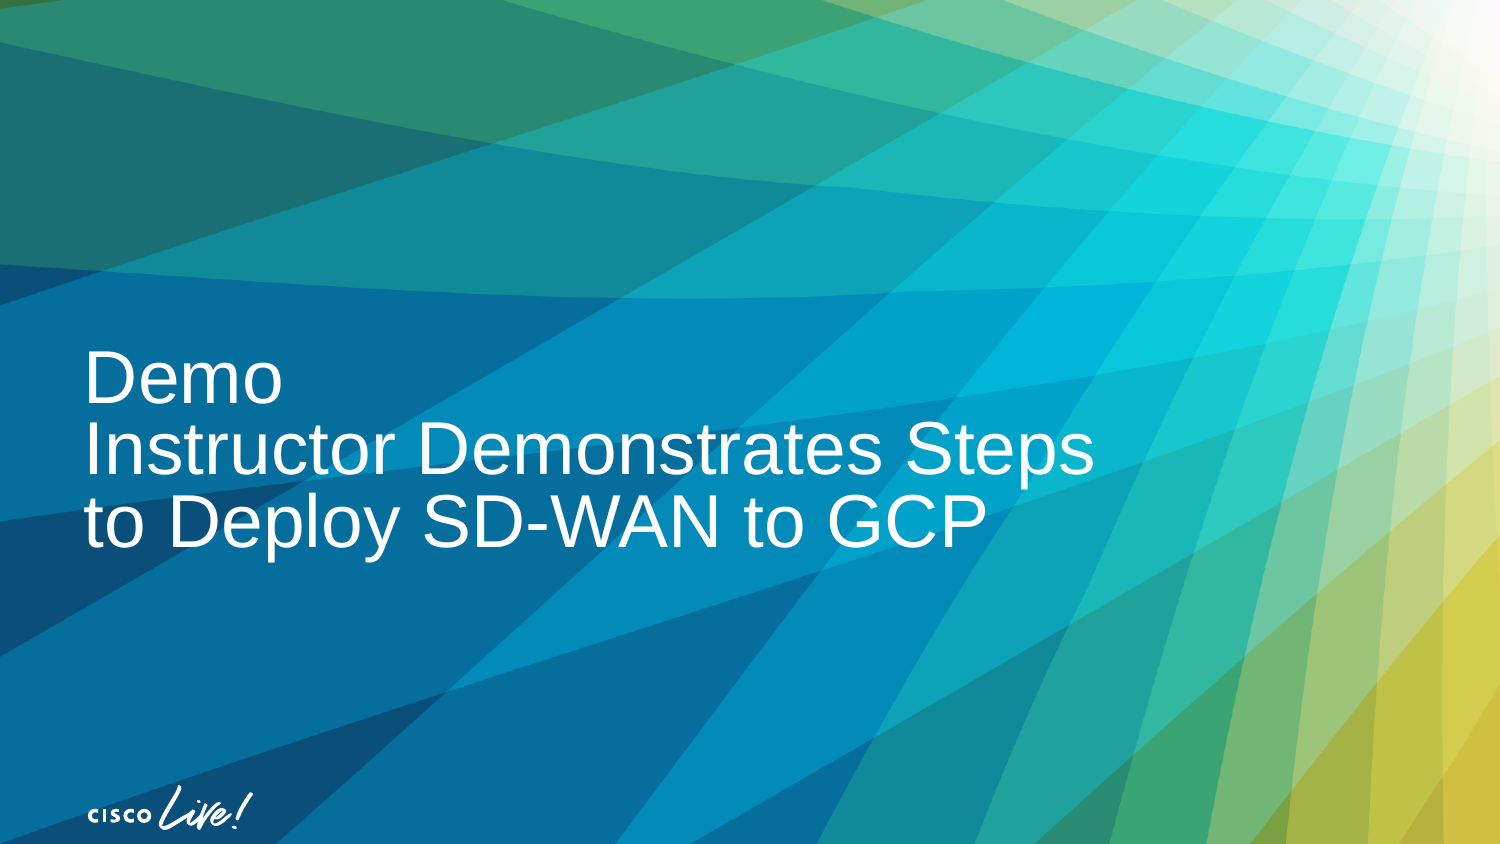

# Demo Instructor Demonstrates Steps to Deploy SD-WAN to GCP